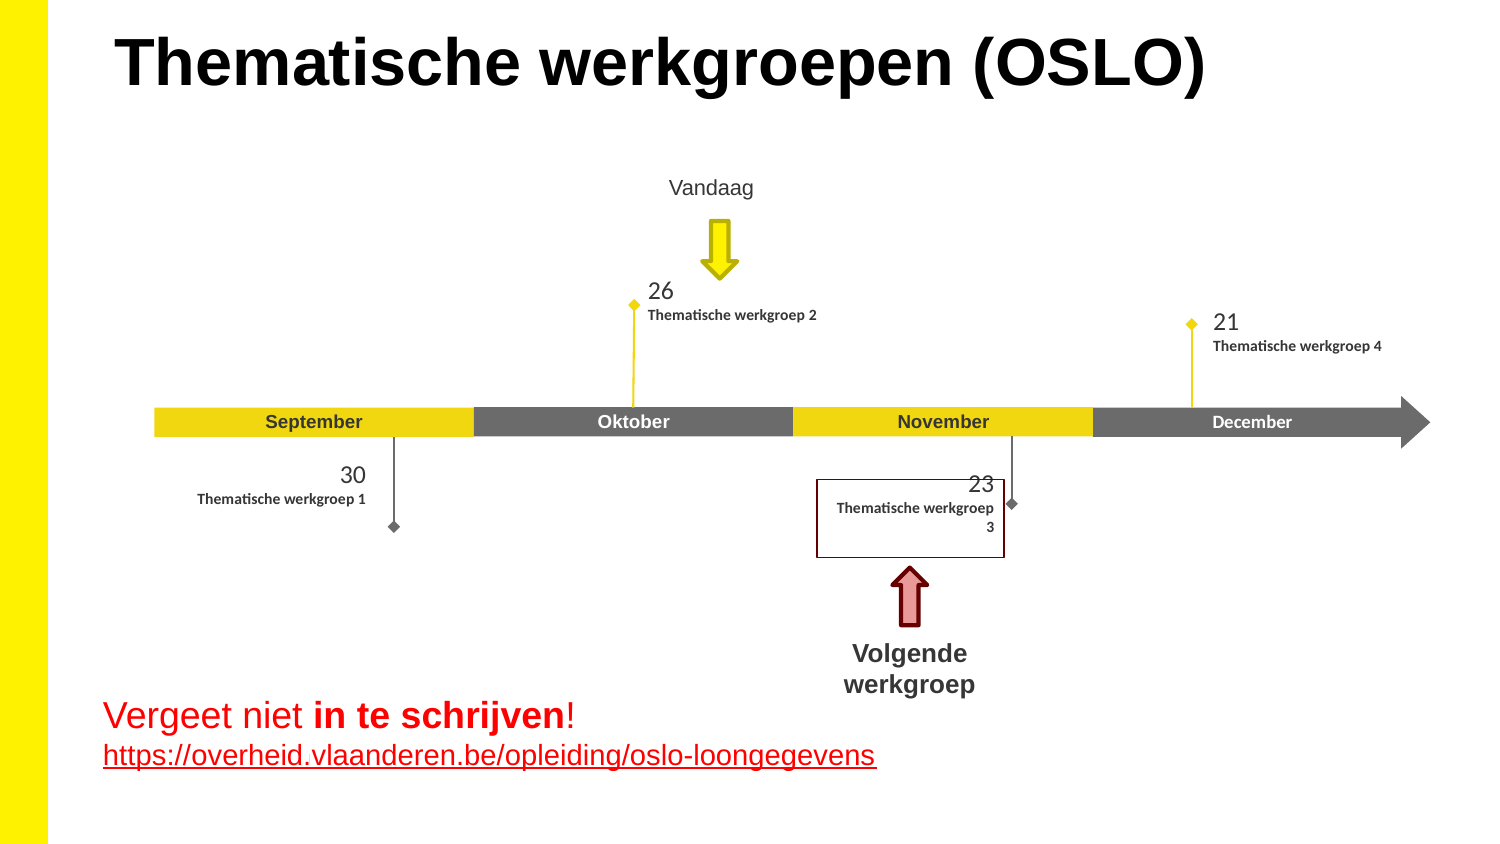

Thematische werkgroepen (OSLO)
Vandaag

26
Thematische werkgroep 2
21
Thematische werkgroep 4
November
Oktober
December
September

30
Thematische werkgroep 1

23
Thematische werkgroep 3

Volgende werkgroep
Vergeet niet in te schrijven!
https://overheid.vlaanderen.be/opleiding/oslo-loongegevens